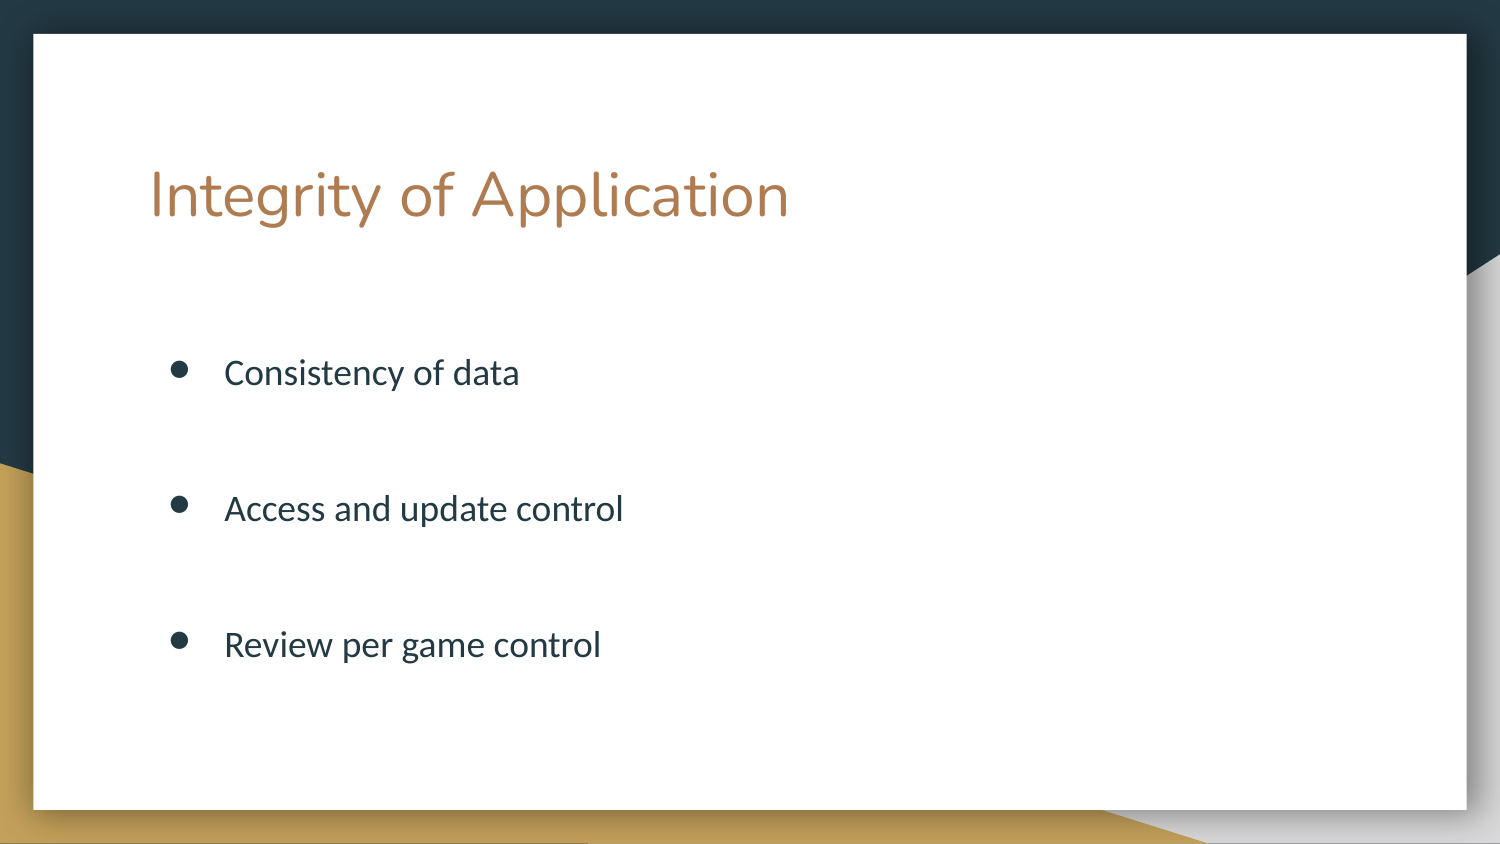

# Integrity of Application
Consistency of data

Access and update control

Review per game control